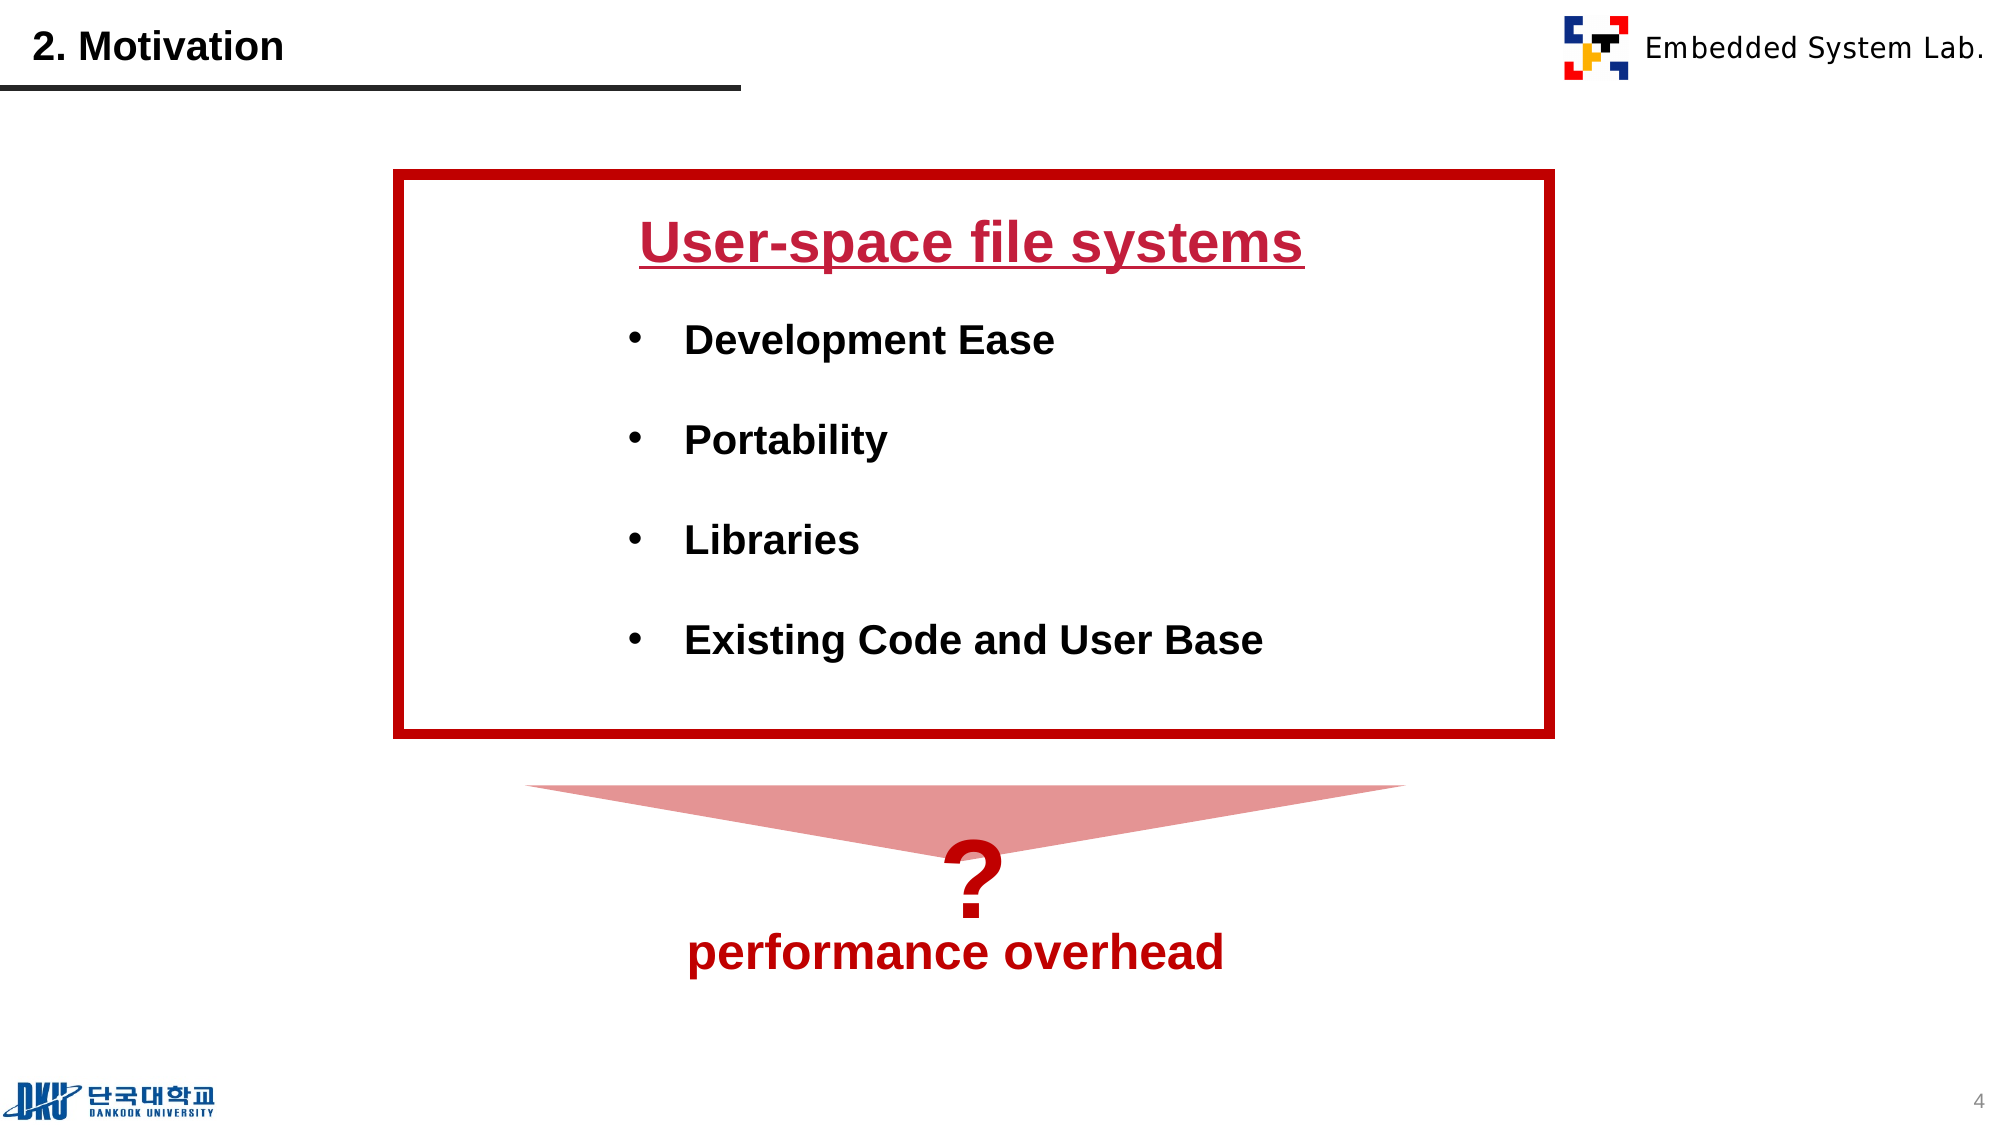

# 2. Motivation

User-space file systems
Development Ease

Portability

Libraries

Existing Code and User Base

?
performance overhead
4